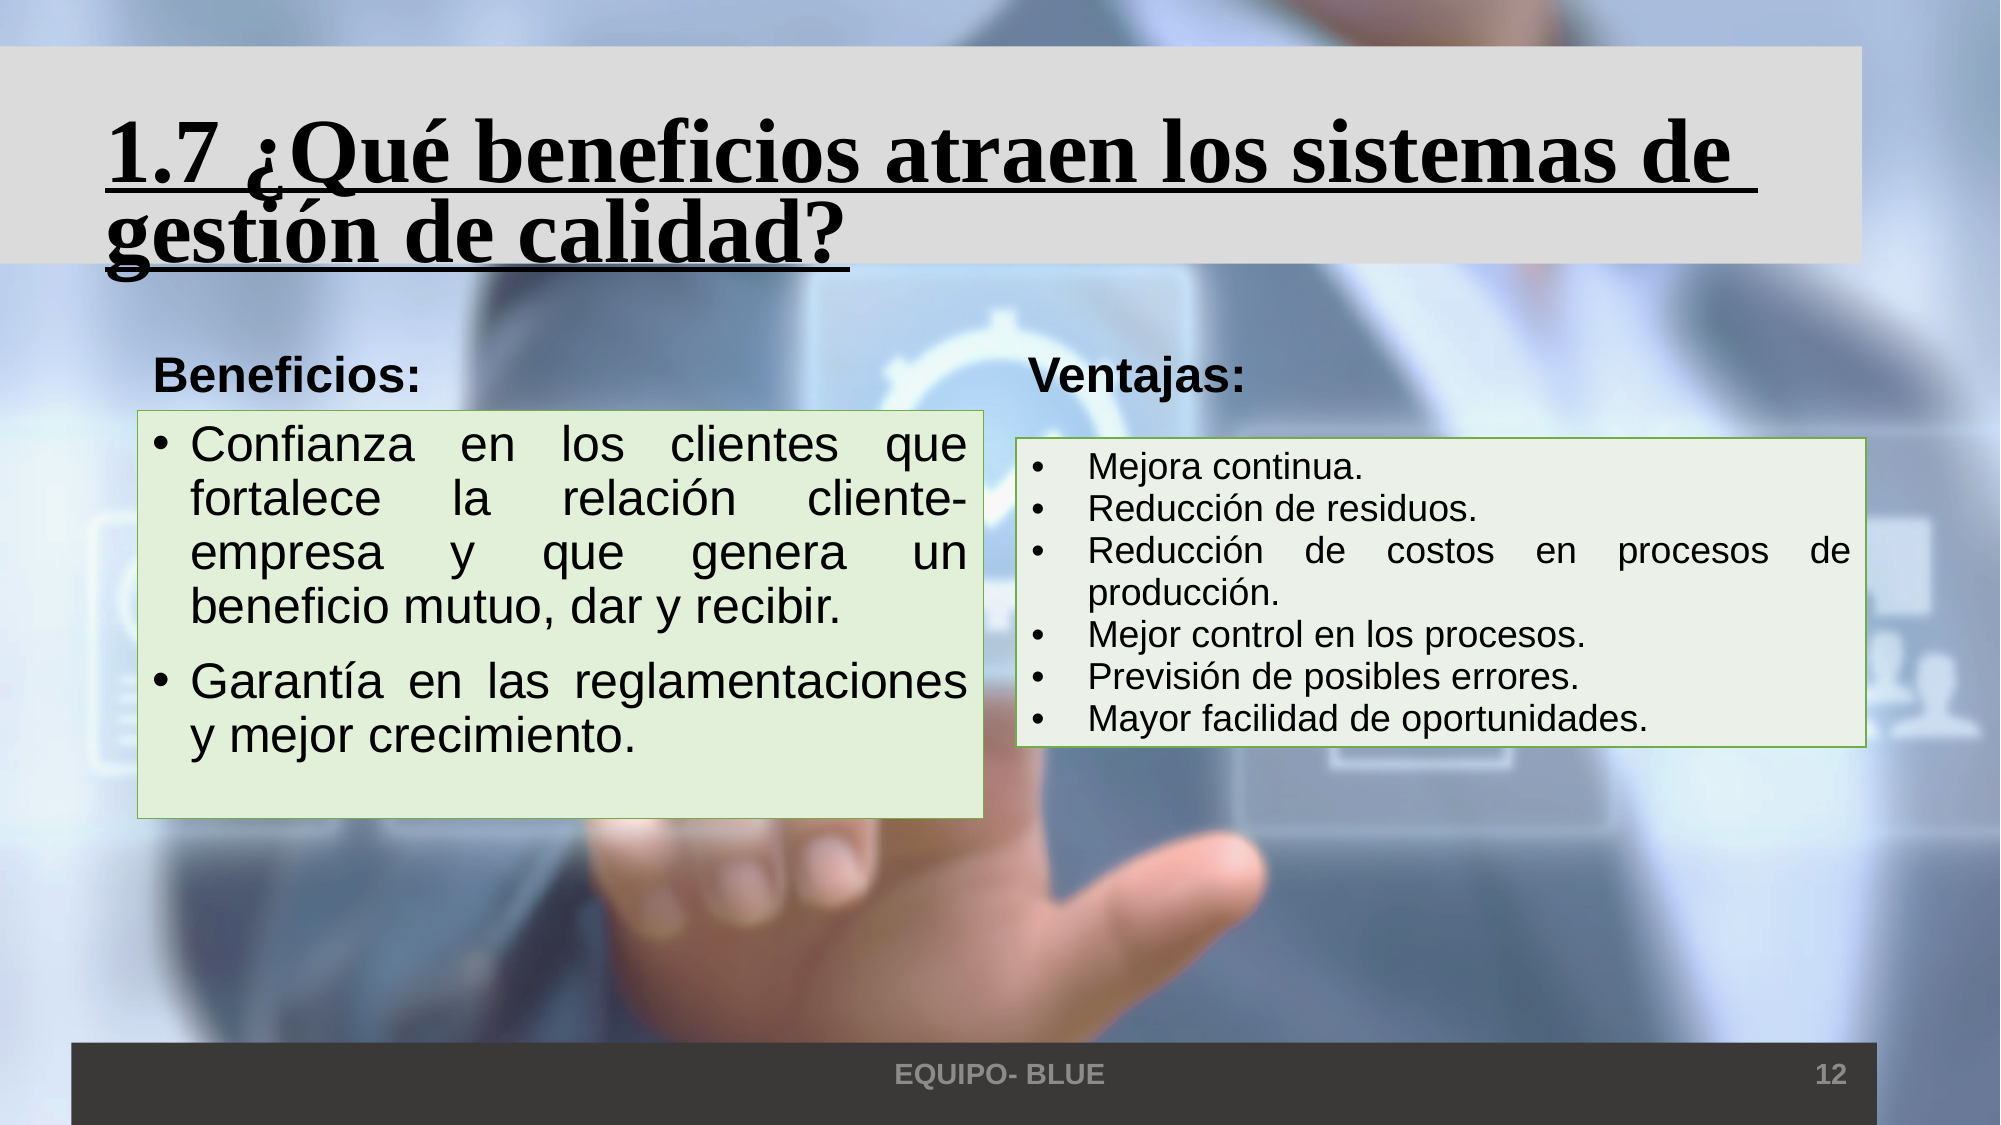

# 1.7 ¿Qué beneficios atraen los sistemas de gestión de calidad?
Beneficios:
Ventajas:
Confianza en los clientes que fortalece la relación cliente-empresa y que genera un beneficio mutuo, dar y recibir.
Garantía en las reglamentaciones y mejor crecimiento.
| Mejora continua. Reducción de residuos. Reducción de costos en procesos de producción. Mejor control en los procesos. Previsión de posibles errores. Mayor facilidad de oportunidades. |
| --- |
EQUIPO- BLUE
12